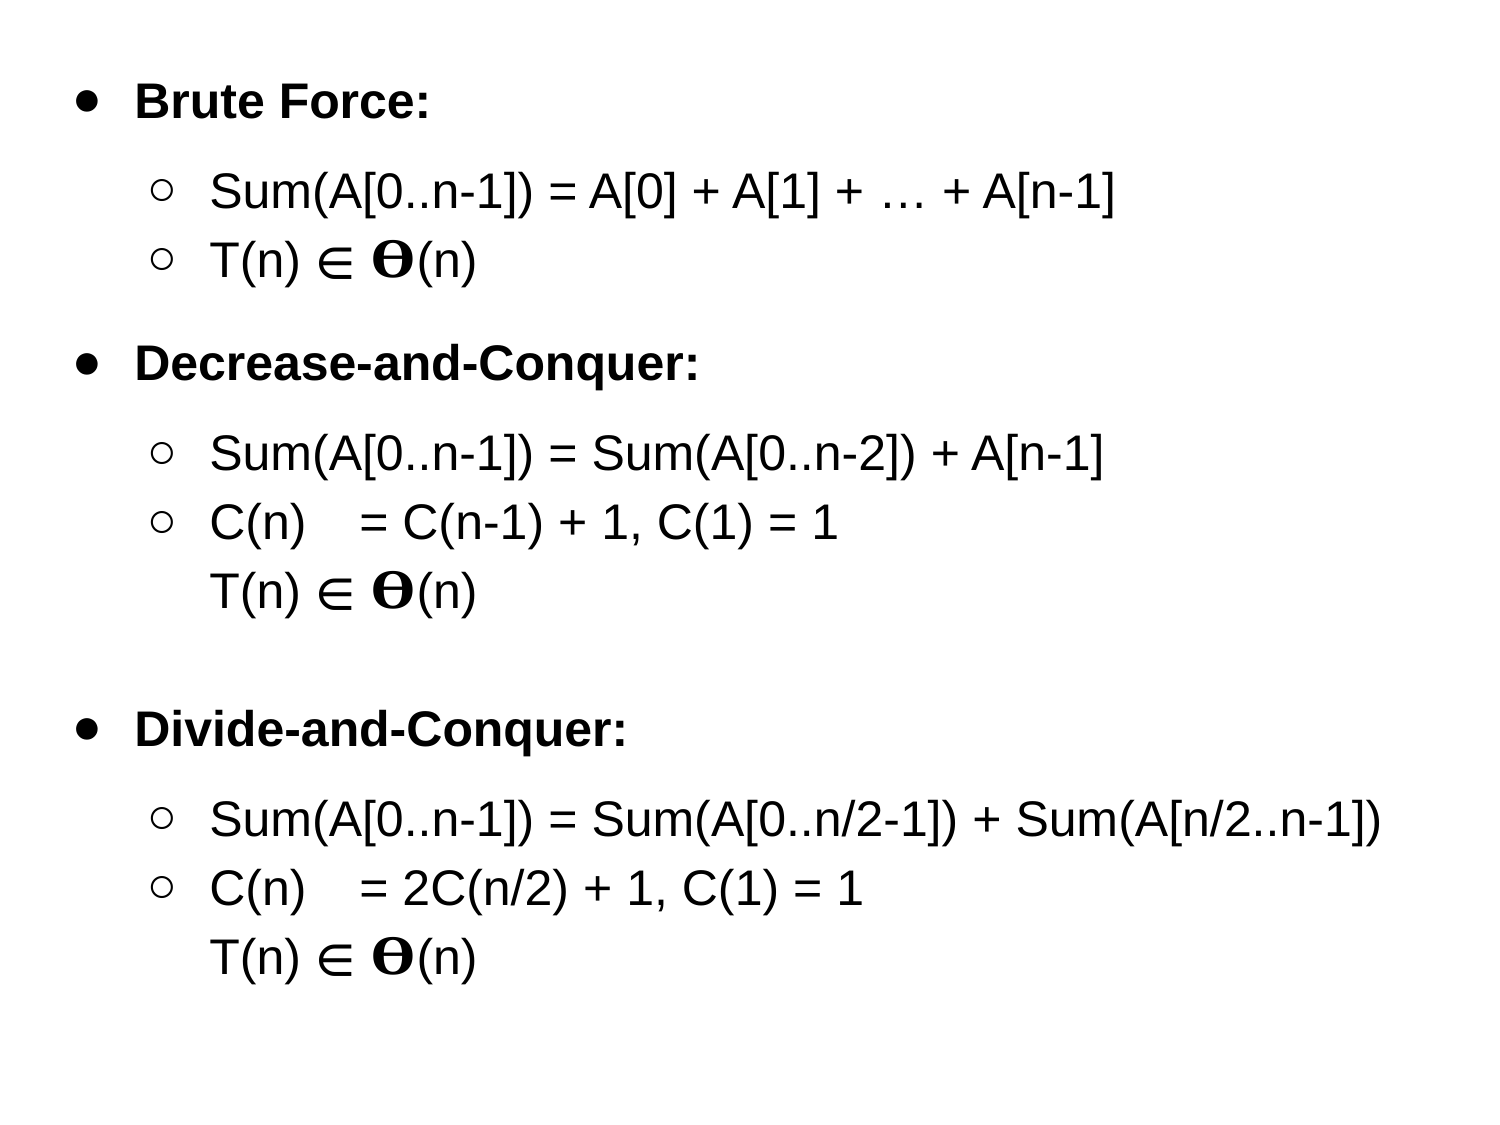

Brute Force:
Sum(A[0..n-1]) = A[0] + A[1] + … + A[n-1]
T(n) ∈ 𝚹(n)

Decrease-and-Conquer:
Sum(A[0..n-1]) = Sum(A[0..n-2]) + A[n-1]
C(n)	= C(n-1) + 1, C(1) = 1
T(n) ∈ 𝚹(n)

Divide-and-Conquer:
Sum(A[0..n-1]) = Sum(A[0..n/2-1]) + Sum(A[n/2..n-1])
C(n)	= 2C(n/2) + 1, C(1) = 1
T(n) ∈ 𝚹(n)